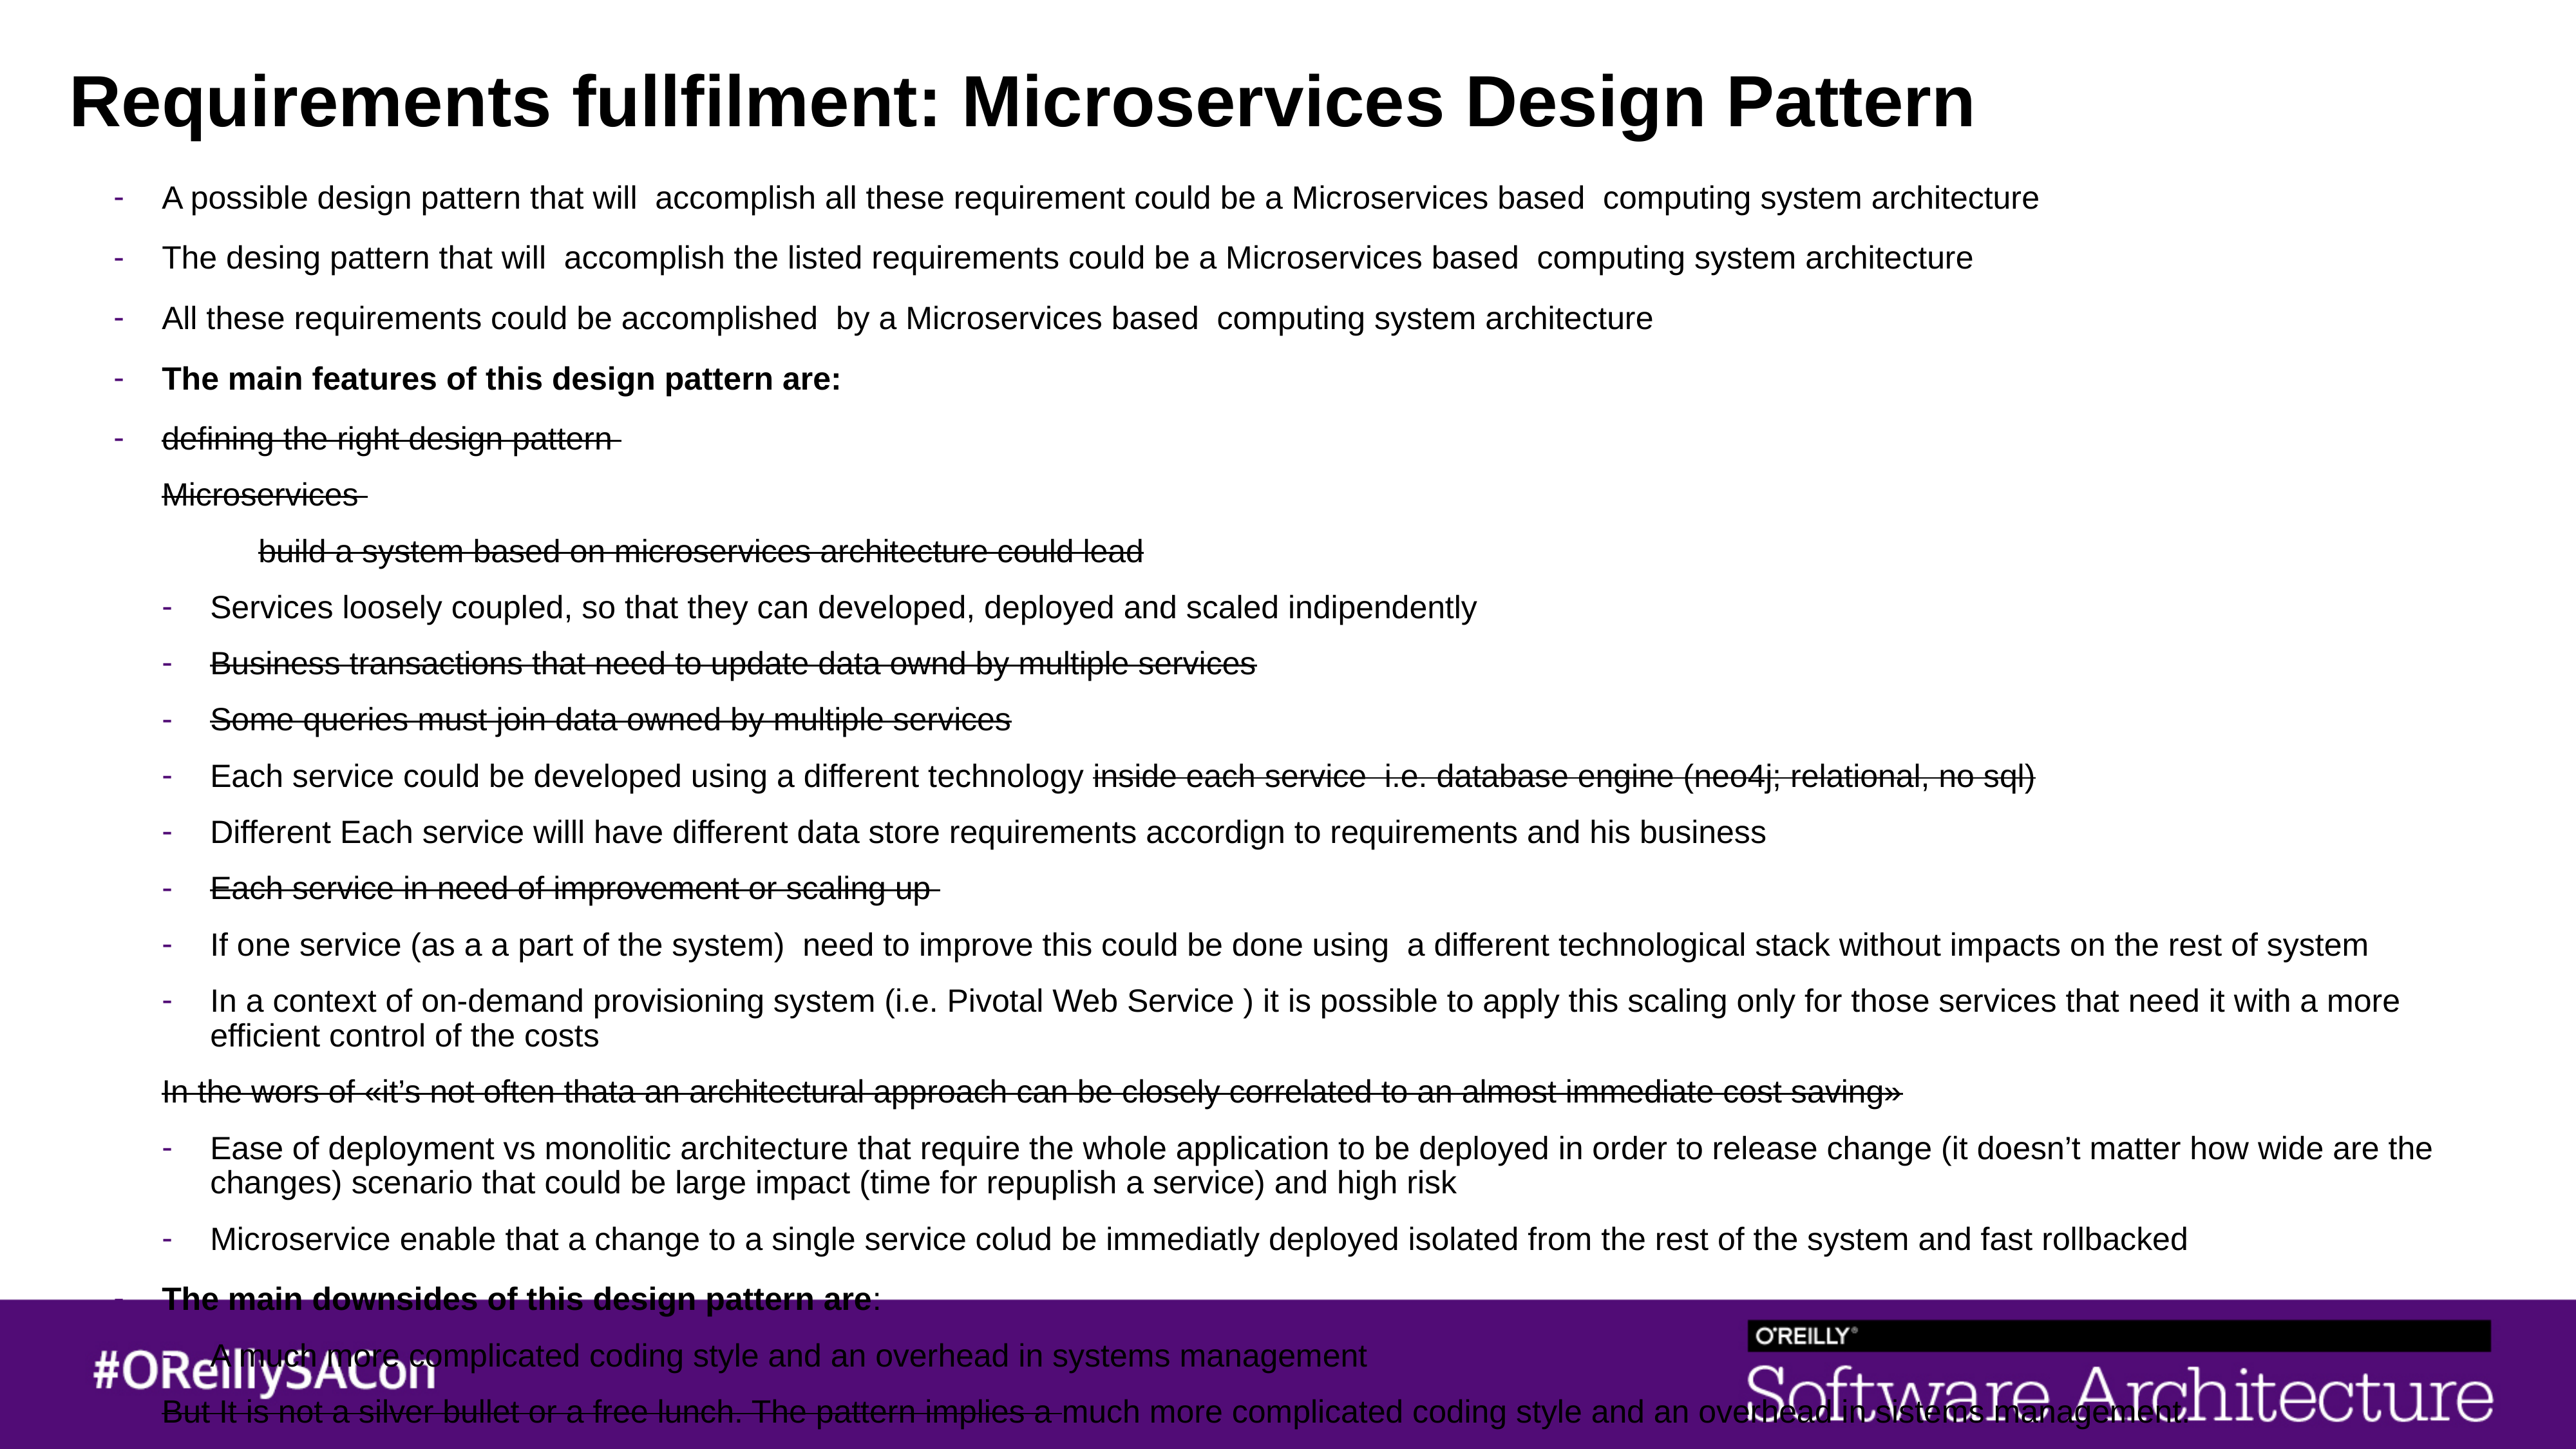

# Requirements fullfilment: Microservices Design Pattern
A possible design pattern that will  accomplish all these requirement could be a Microservices based  computing system architecture
The desing pattern that will  accomplish the listed requirements could be a Microservices based  computing system architecture
All these requirements could be accomplished  by a Microservices based  computing system architecture
The main features of this design pattern are:
defining the right design pattern
Microservices
	build a system based on microservices architecture could lead
Services loosely coupled, so that they can developed, deployed and scaled indipendently
Business transactions that need to update data ownd by multiple services
Some queries must join data owned by multiple services
Each service could be developed using a different technology inside each service  i.e. database engine (neo4j; relational, no sql)
Different Each service willl have different data store requirements accordign to requirements and his business
Each service in need of improvement or scaling up
If one service (as a a part of the system)  need to improve this could be done using  a different technological stack without impacts on the rest of system
In a context of on-demand provisioning system (i.e. Pivotal Web Service ) it is possible to apply this scaling only for those services that need it with a more efficient control of the costs
In the wors of «it’s not often thata an architectural approach can be closely correlated to an almost immediate cost saving»
Ease of deployment vs monolitic architecture that require the whole application to be deployed in order to release change (it doesn’t matter how wide are the changes) scenario that could be large impact (time for repuplish a service) and high risk
Microservice enable that a change to a single service colud be immediatly deployed isolated from the rest of the system and fast rollbacked
The main downsides of this design pattern are:
A much more complicated coding style and an overhead in systems management
But It is not a silver bullet or a free lunch. The pattern implies a much more complicated coding style and an overhead in sistems management.
		gestione di puù sistemi middleware (overhead in management)
		gestione della transazionalità in modo applicativo (overhead in coding )